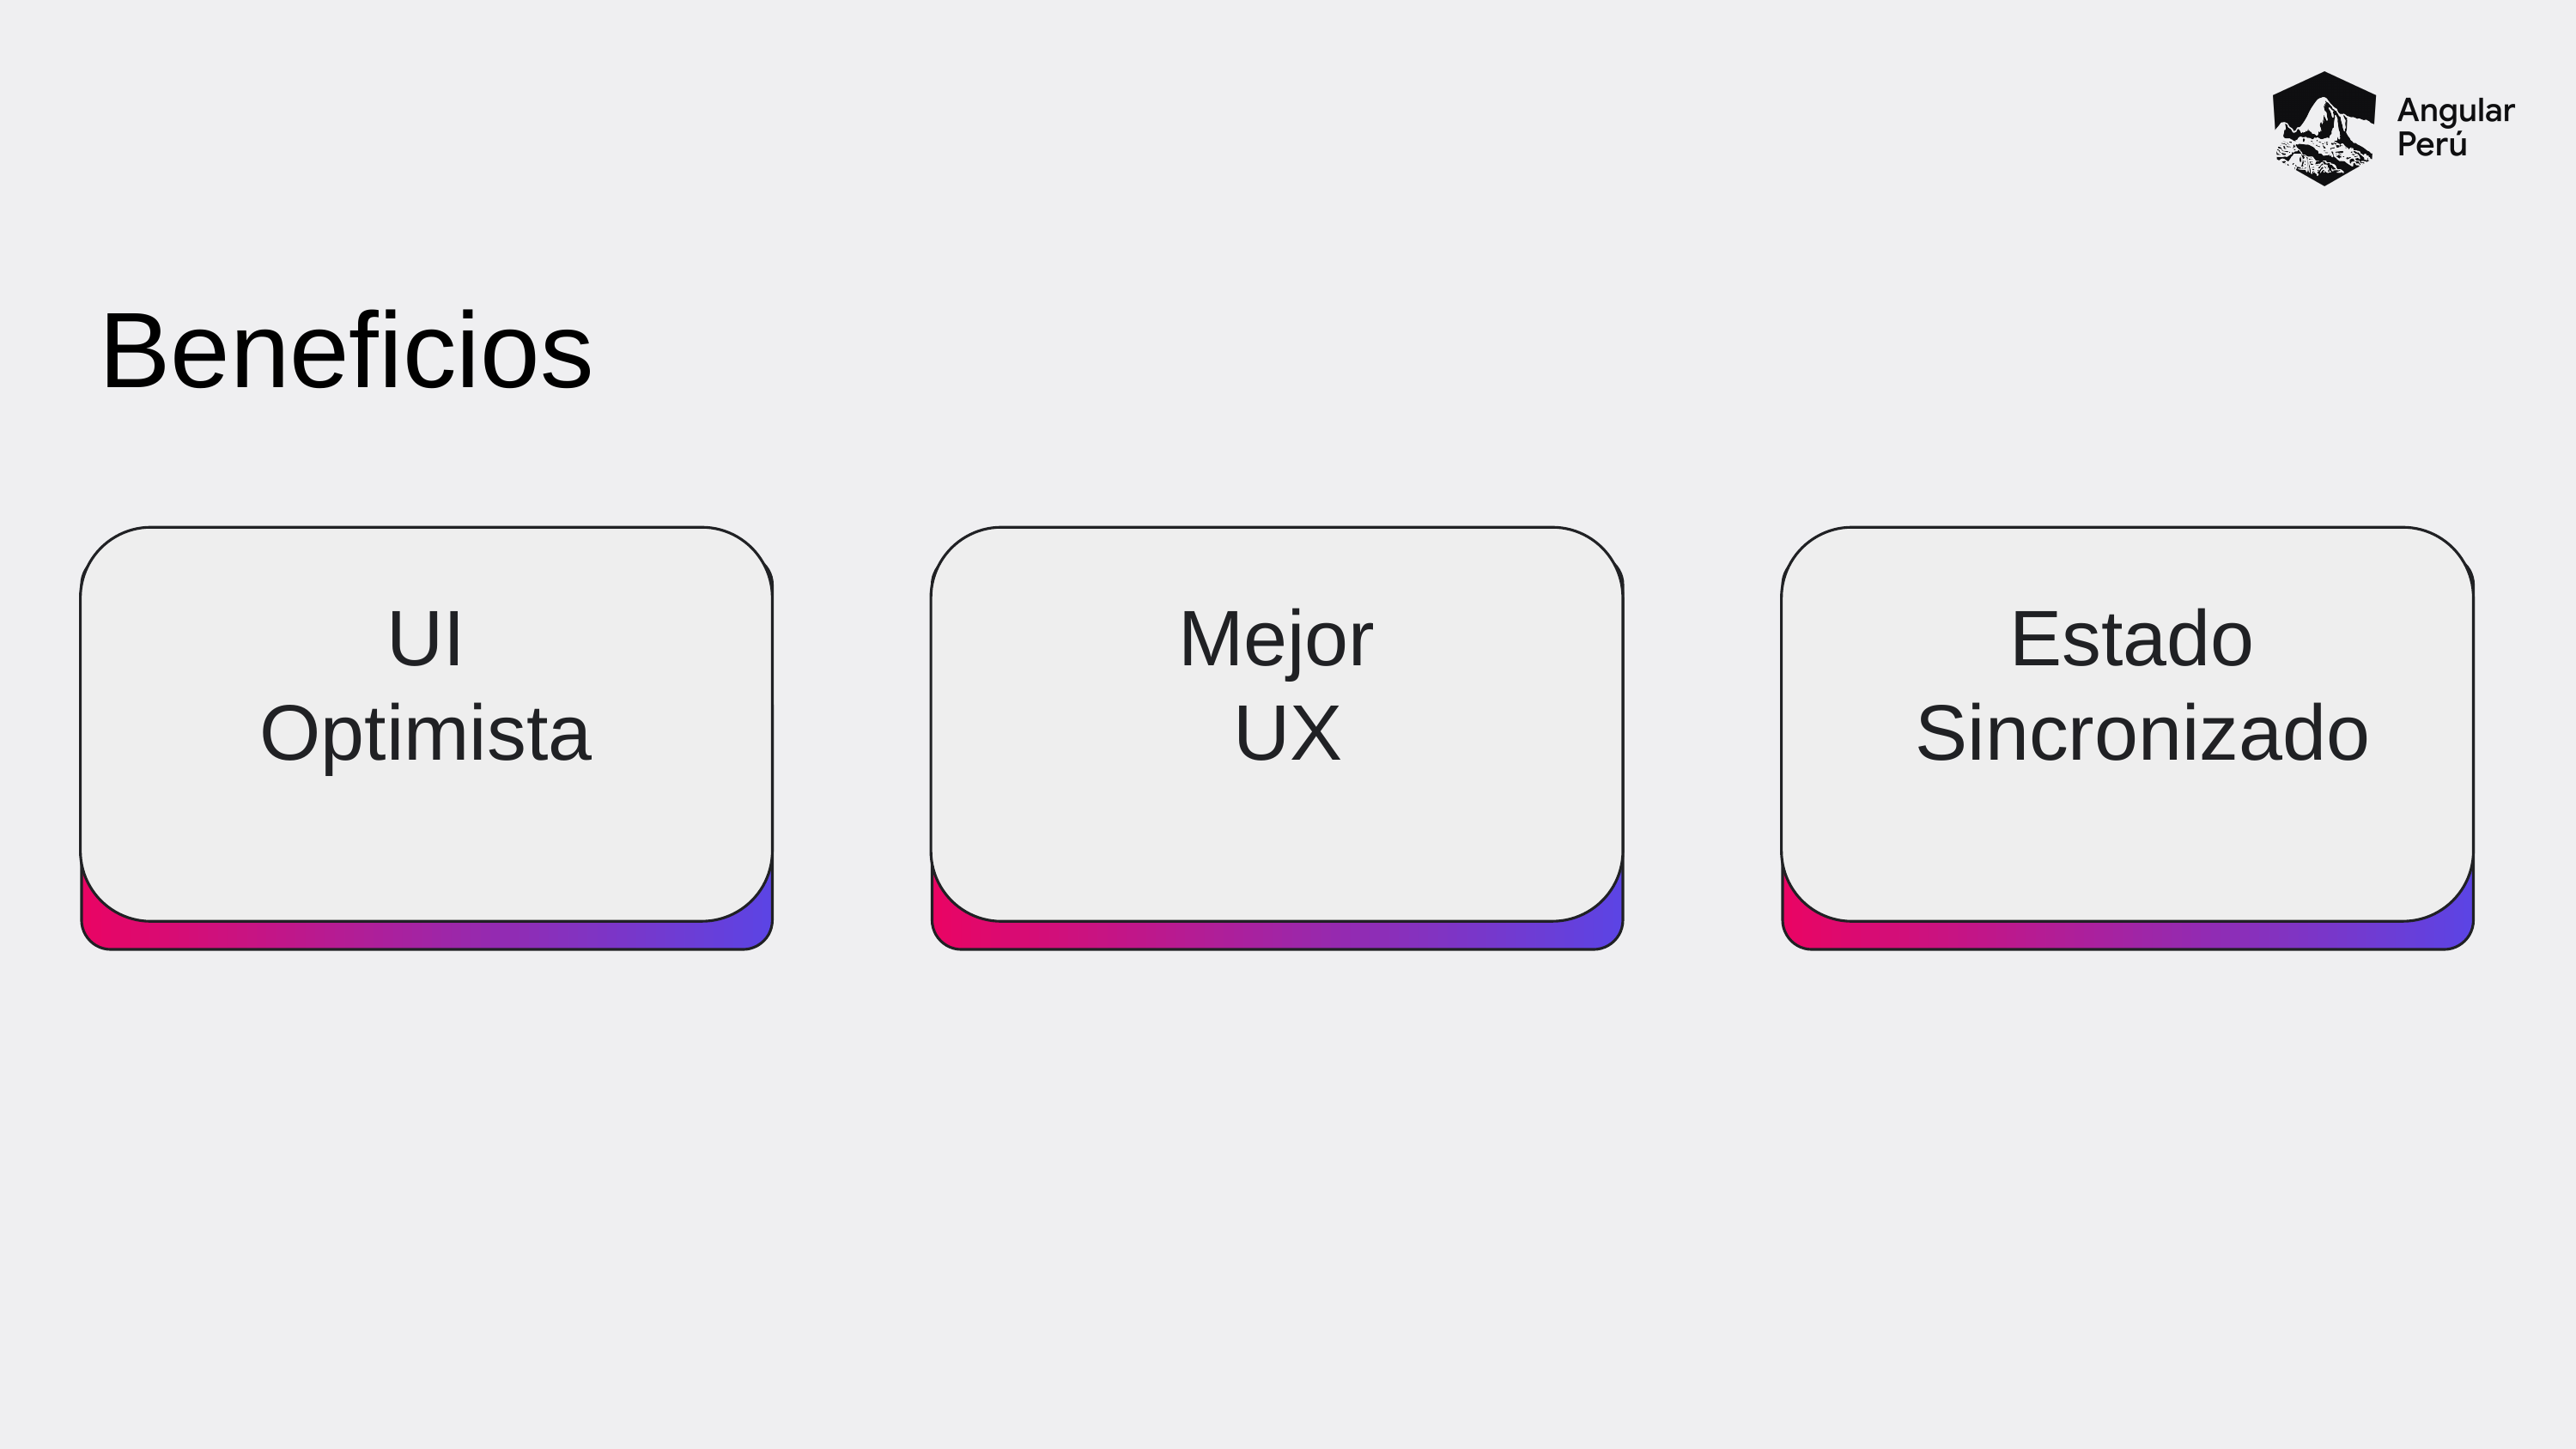

Beneficios

UI Optimista
Mejor
 UX
Estado
Sincronizado